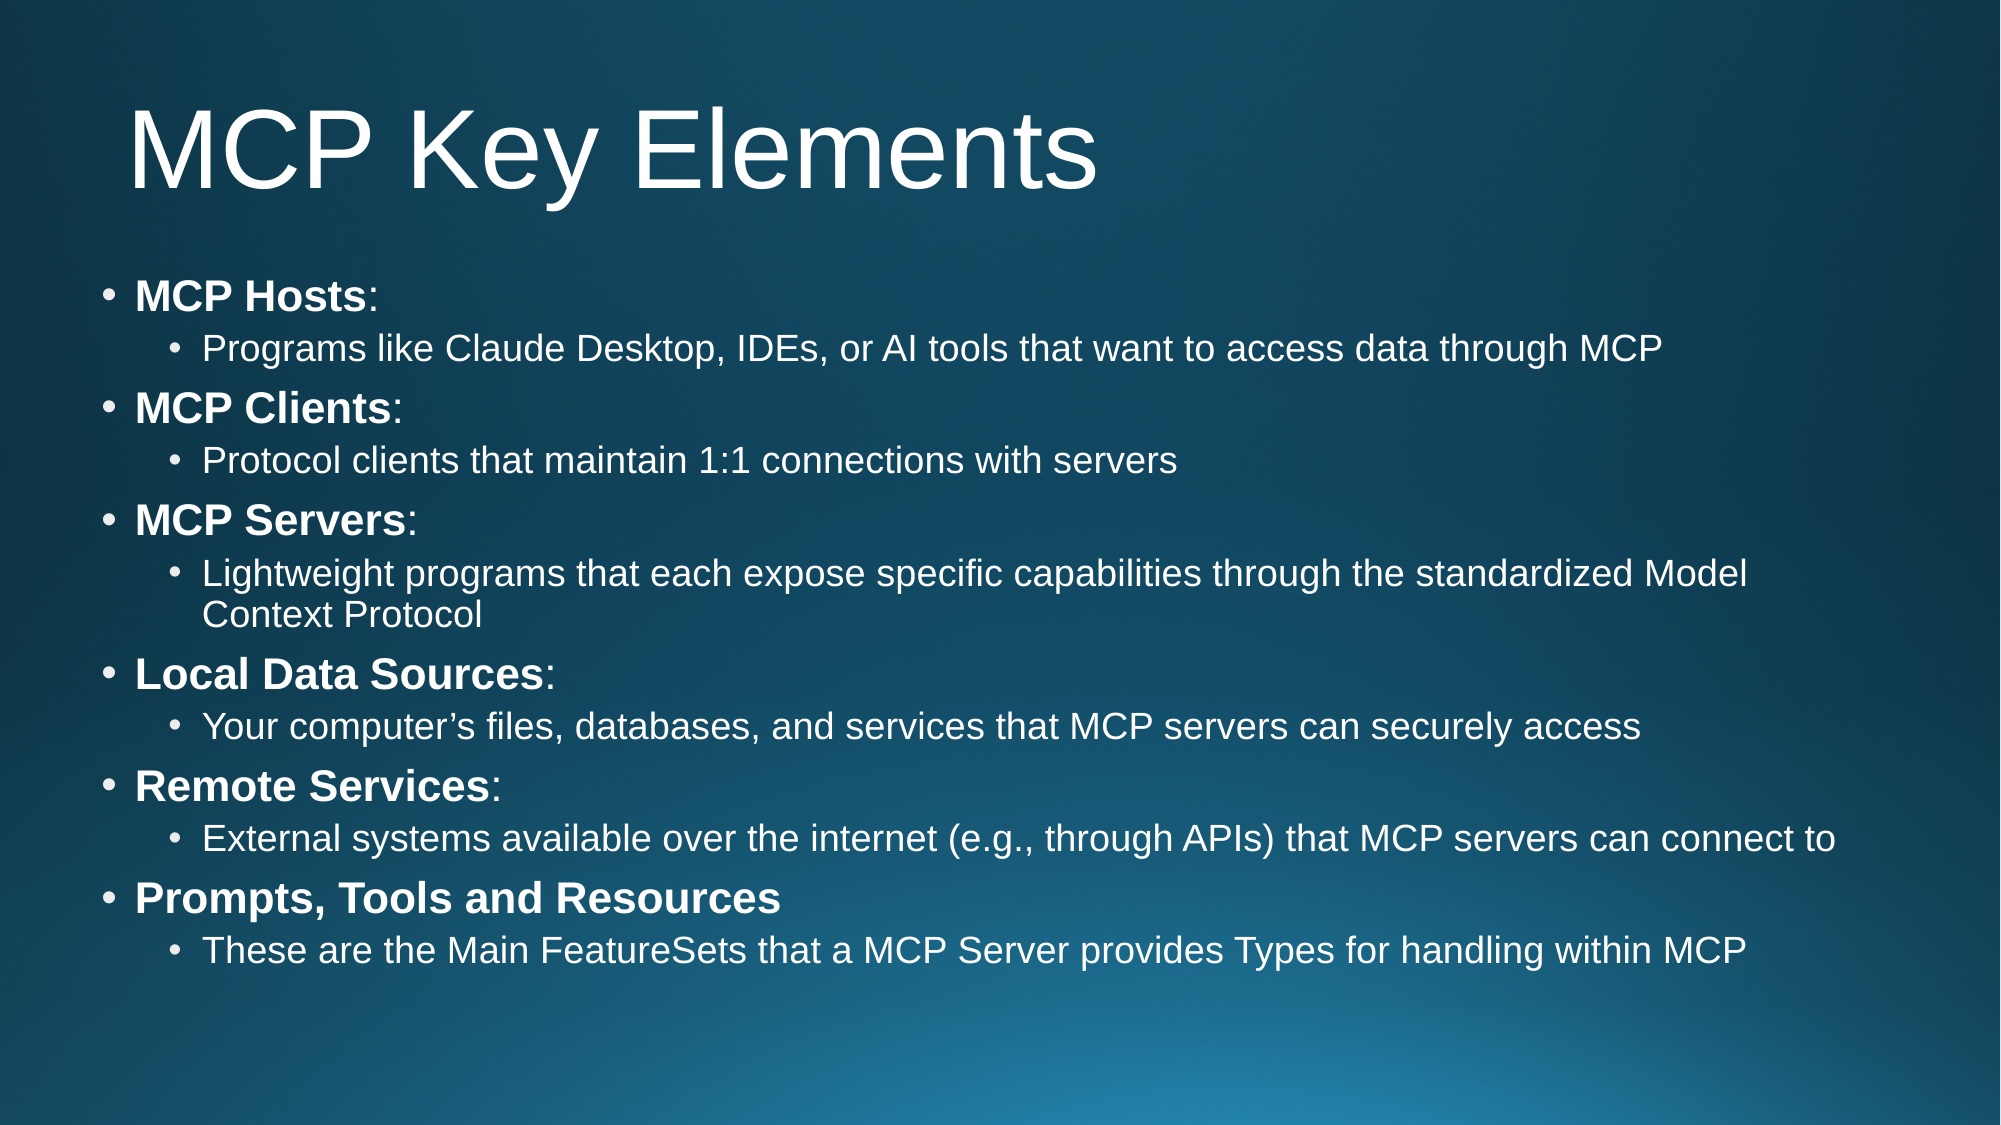

# MCP Key Elements
MCP Hosts:
Programs like Claude Desktop, IDEs, or AI tools that want to access data through MCP
MCP Clients:
Protocol clients that maintain 1:1 connections with servers
MCP Servers:
Lightweight programs that each expose specific capabilities through the standardized Model Context Protocol
Local Data Sources:
Your computer’s files, databases, and services that MCP servers can securely access
Remote Services:
External systems available over the internet (e.g., through APIs) that MCP servers can connect to
Prompts, Tools and Resources
These are the Main FeatureSets that a MCP Server provides Types for handling within MCP